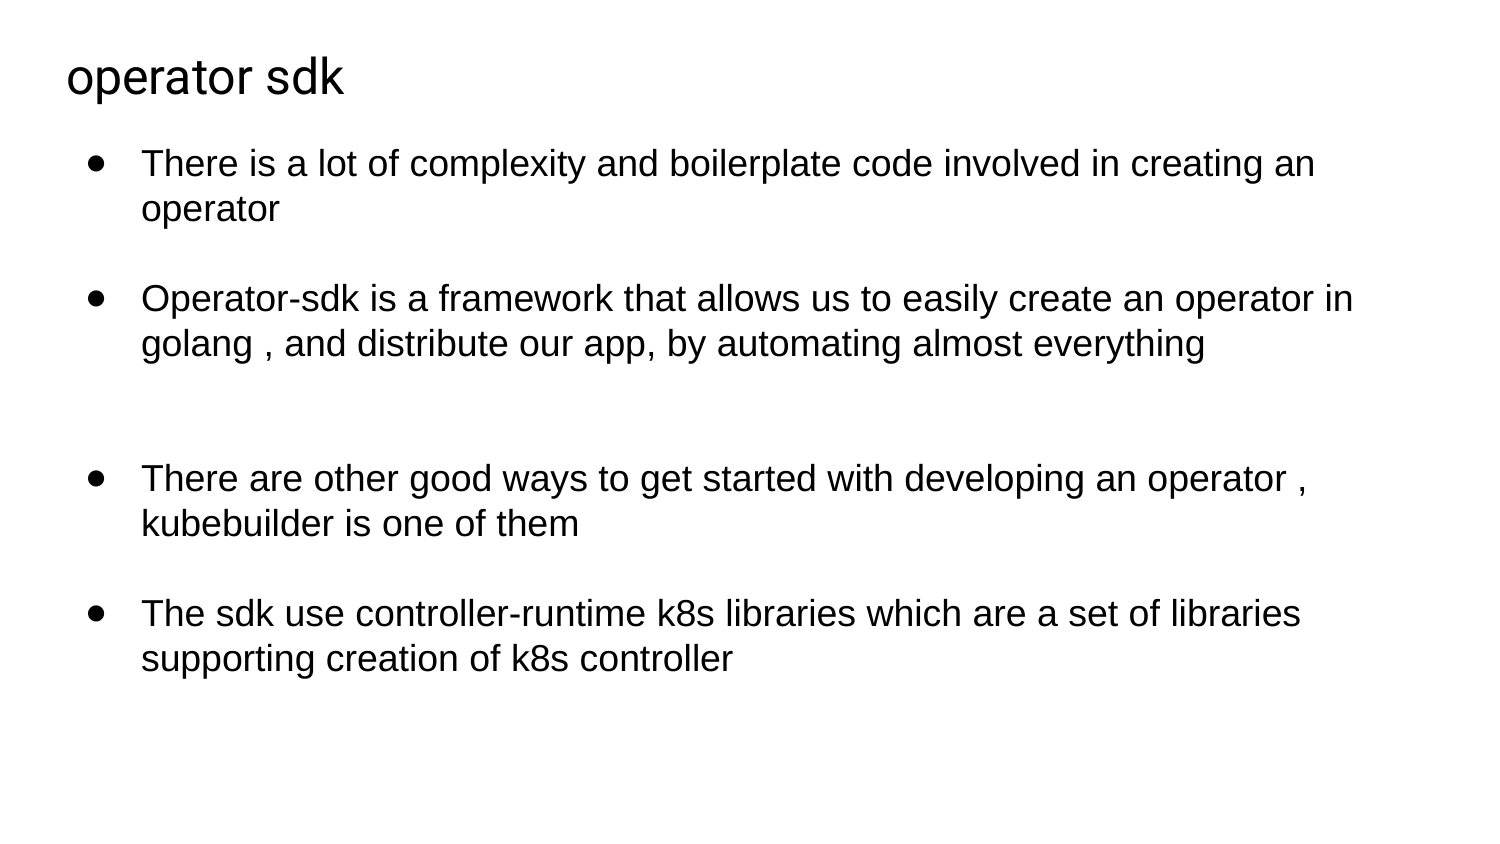

# operator sdk

There is a lot of complexity and boilerplate code involved in creating an operator

Operator-sdk is a framework that allows us to easily create an operator in golang , and distribute our app, by automating almost everything

There are other good ways to get started with developing an operator , kubebuilder is one of them

The sdk use controller-runtime k8s libraries which are a set of libraries supporting creation of k8s controller